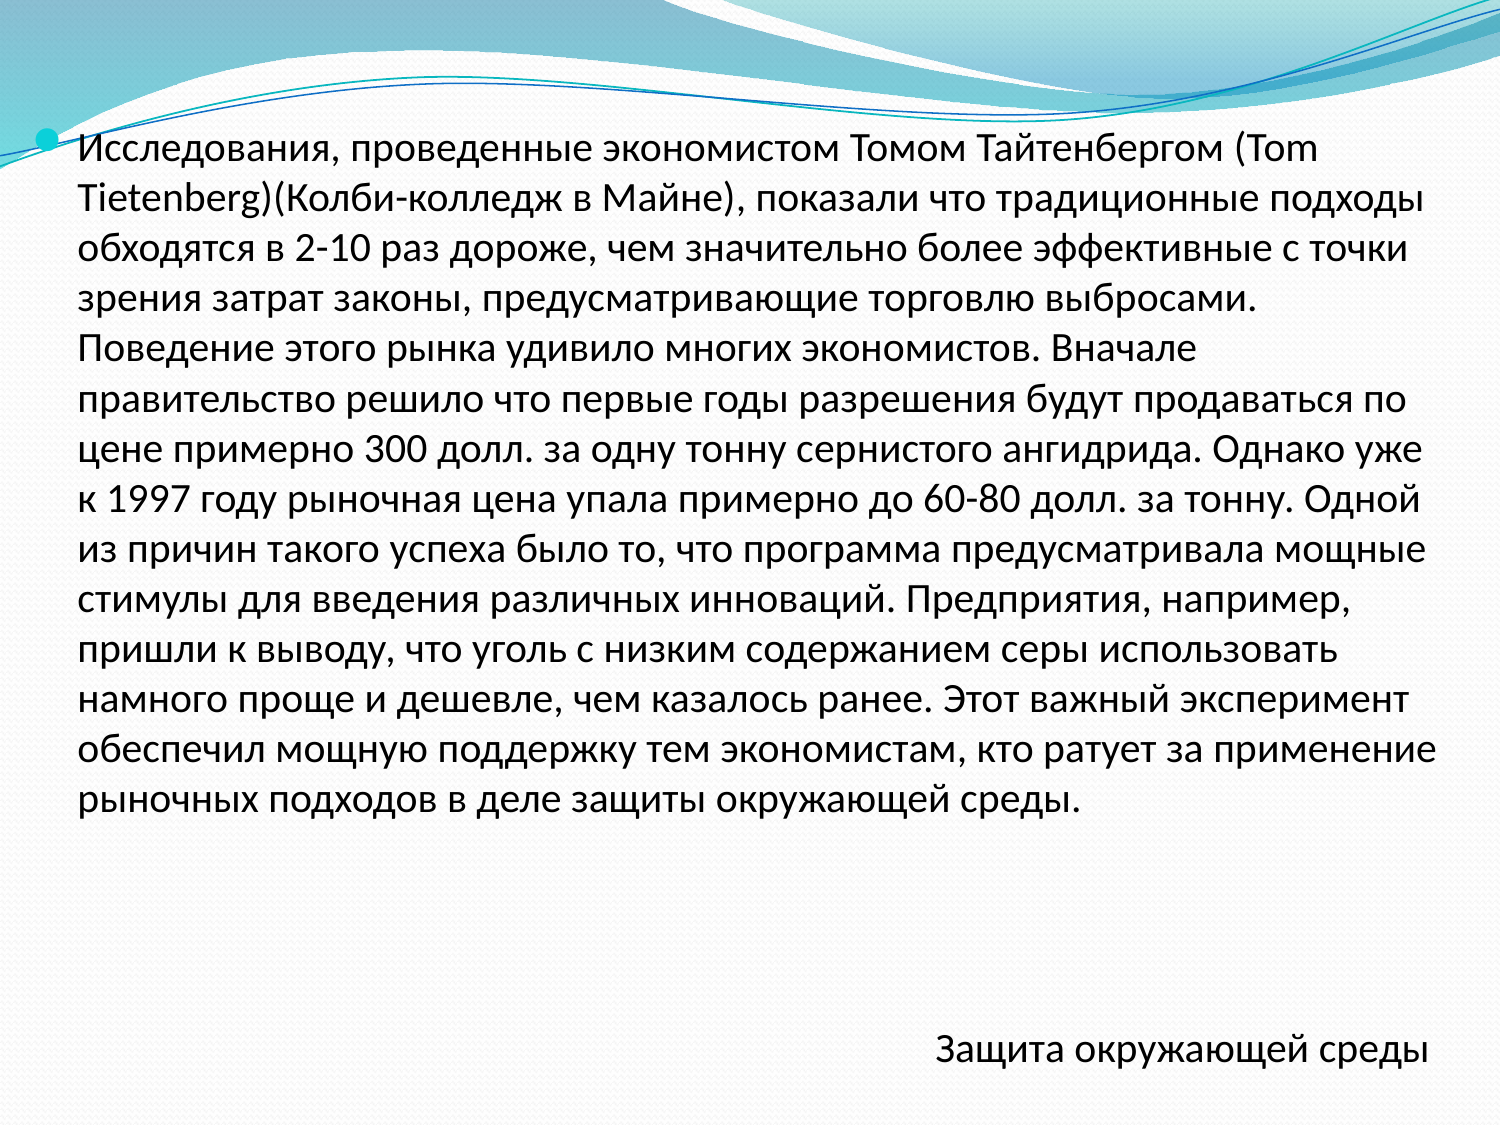

Исследования, проведенные экономистом Томом Тайтенбергом (Tom Tietenberg)(Колби-колледж в Майне), показали что традиционные подходы обходятся в 2-10 раз дороже, чем значительно более эффективные с точки зрения затрат законы, предусматривающие торговлю выбросами. Поведение этого рынка удивило многих экономистов. Вначале правительство решило что первые годы разрешения будут продаваться по цене примерно 300 долл. за одну тонну сернистого ангидрида. Однако уже к 1997 году рыночная цена упала примерно до 60-80 долл. за тонну. Одной из причин такого успеха было то, что программа предусматривала мощные стимулы для введения различных инноваций. Предприятия, например, пришли к выводу, что уголь с низким содержанием серы использовать намного проще и дешевле, чем казалось ранее. Этот важный эксперимент обеспечил мощную поддержку тем экономистам, кто ратует за применение рыночных подходов в деле защиты окружающей среды.
Защита окружающей среды